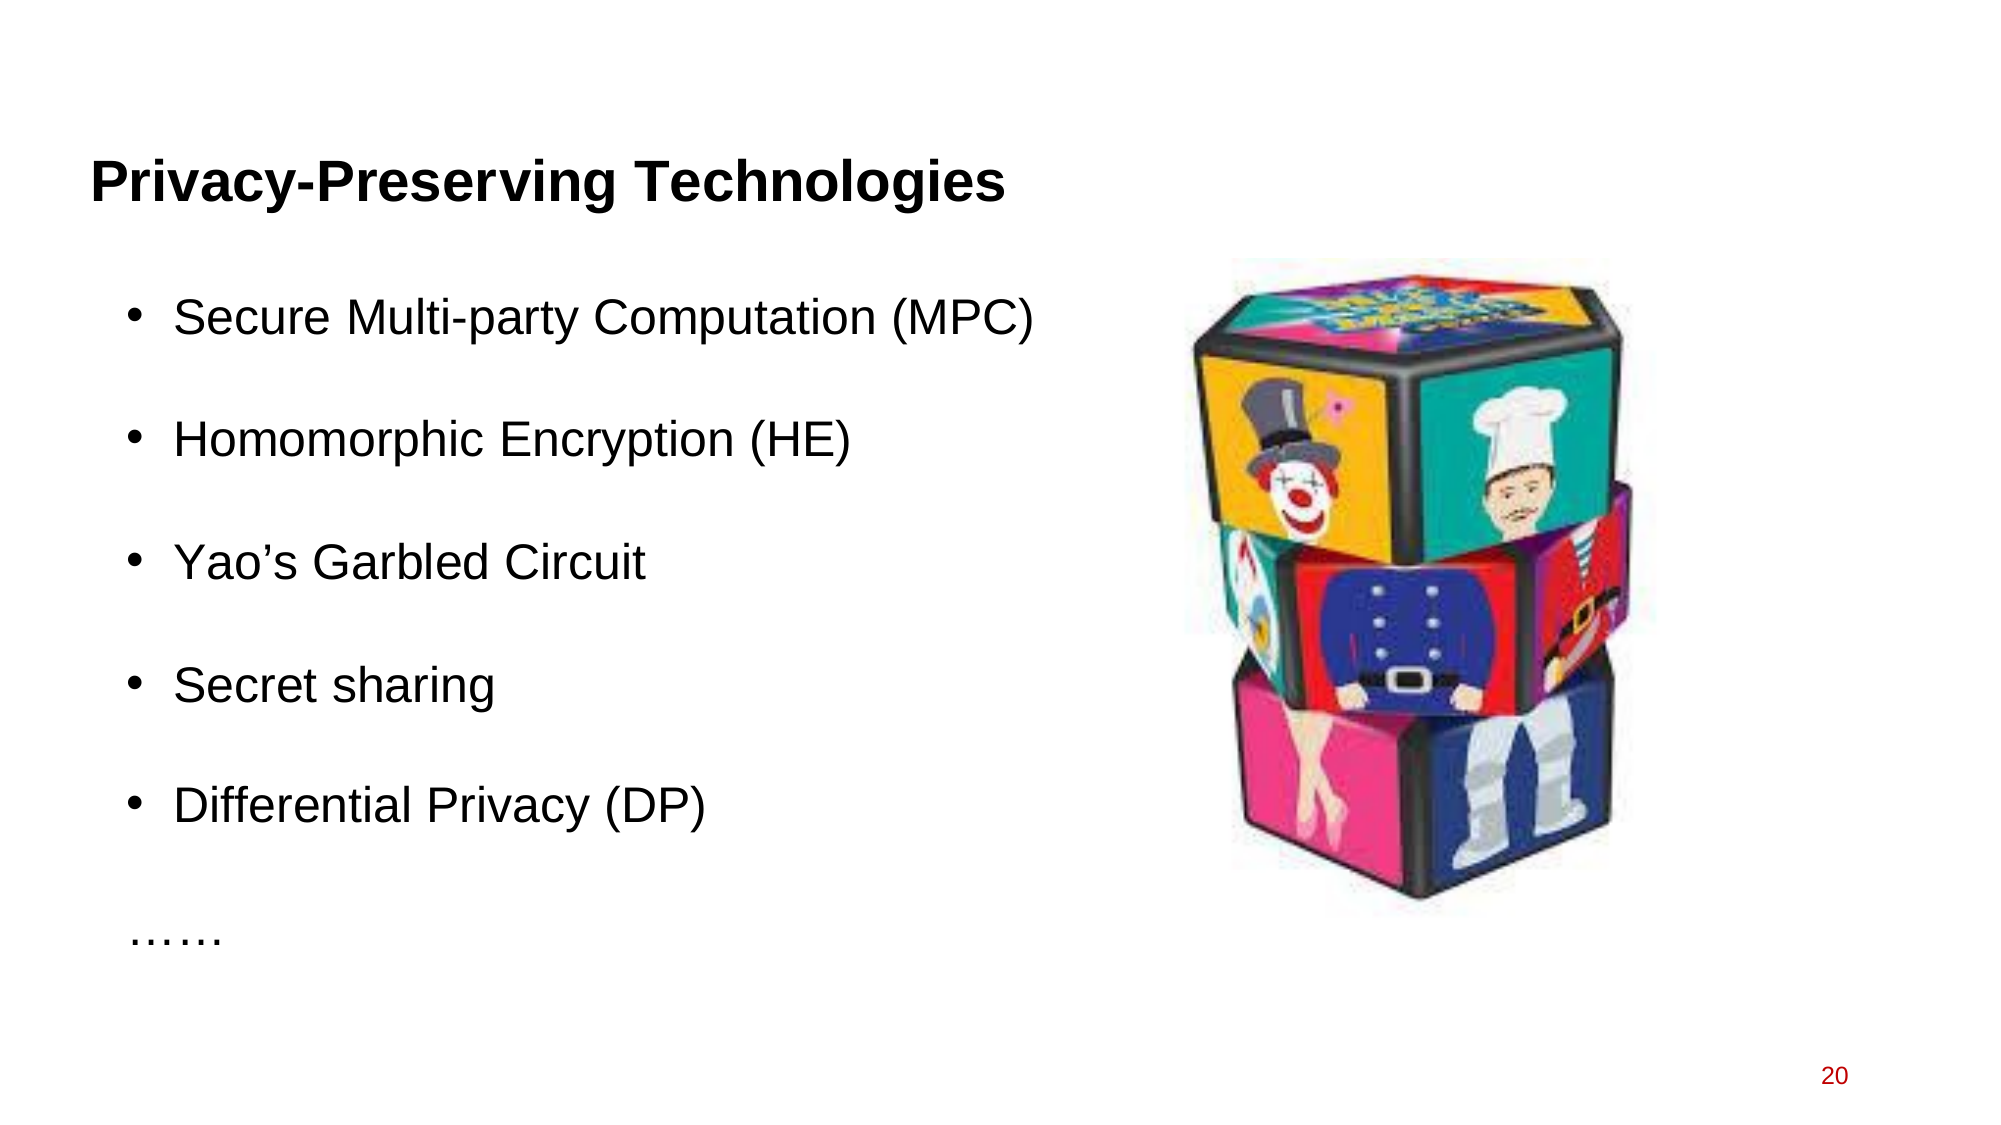

Privacy-Preserving Technologies

Secure Multi-party Computation (MPC)

Homomorphic Encryption (HE)

Yao’s Garbled Circuit

Secret sharing

Differential Privacy (DP)

……

20